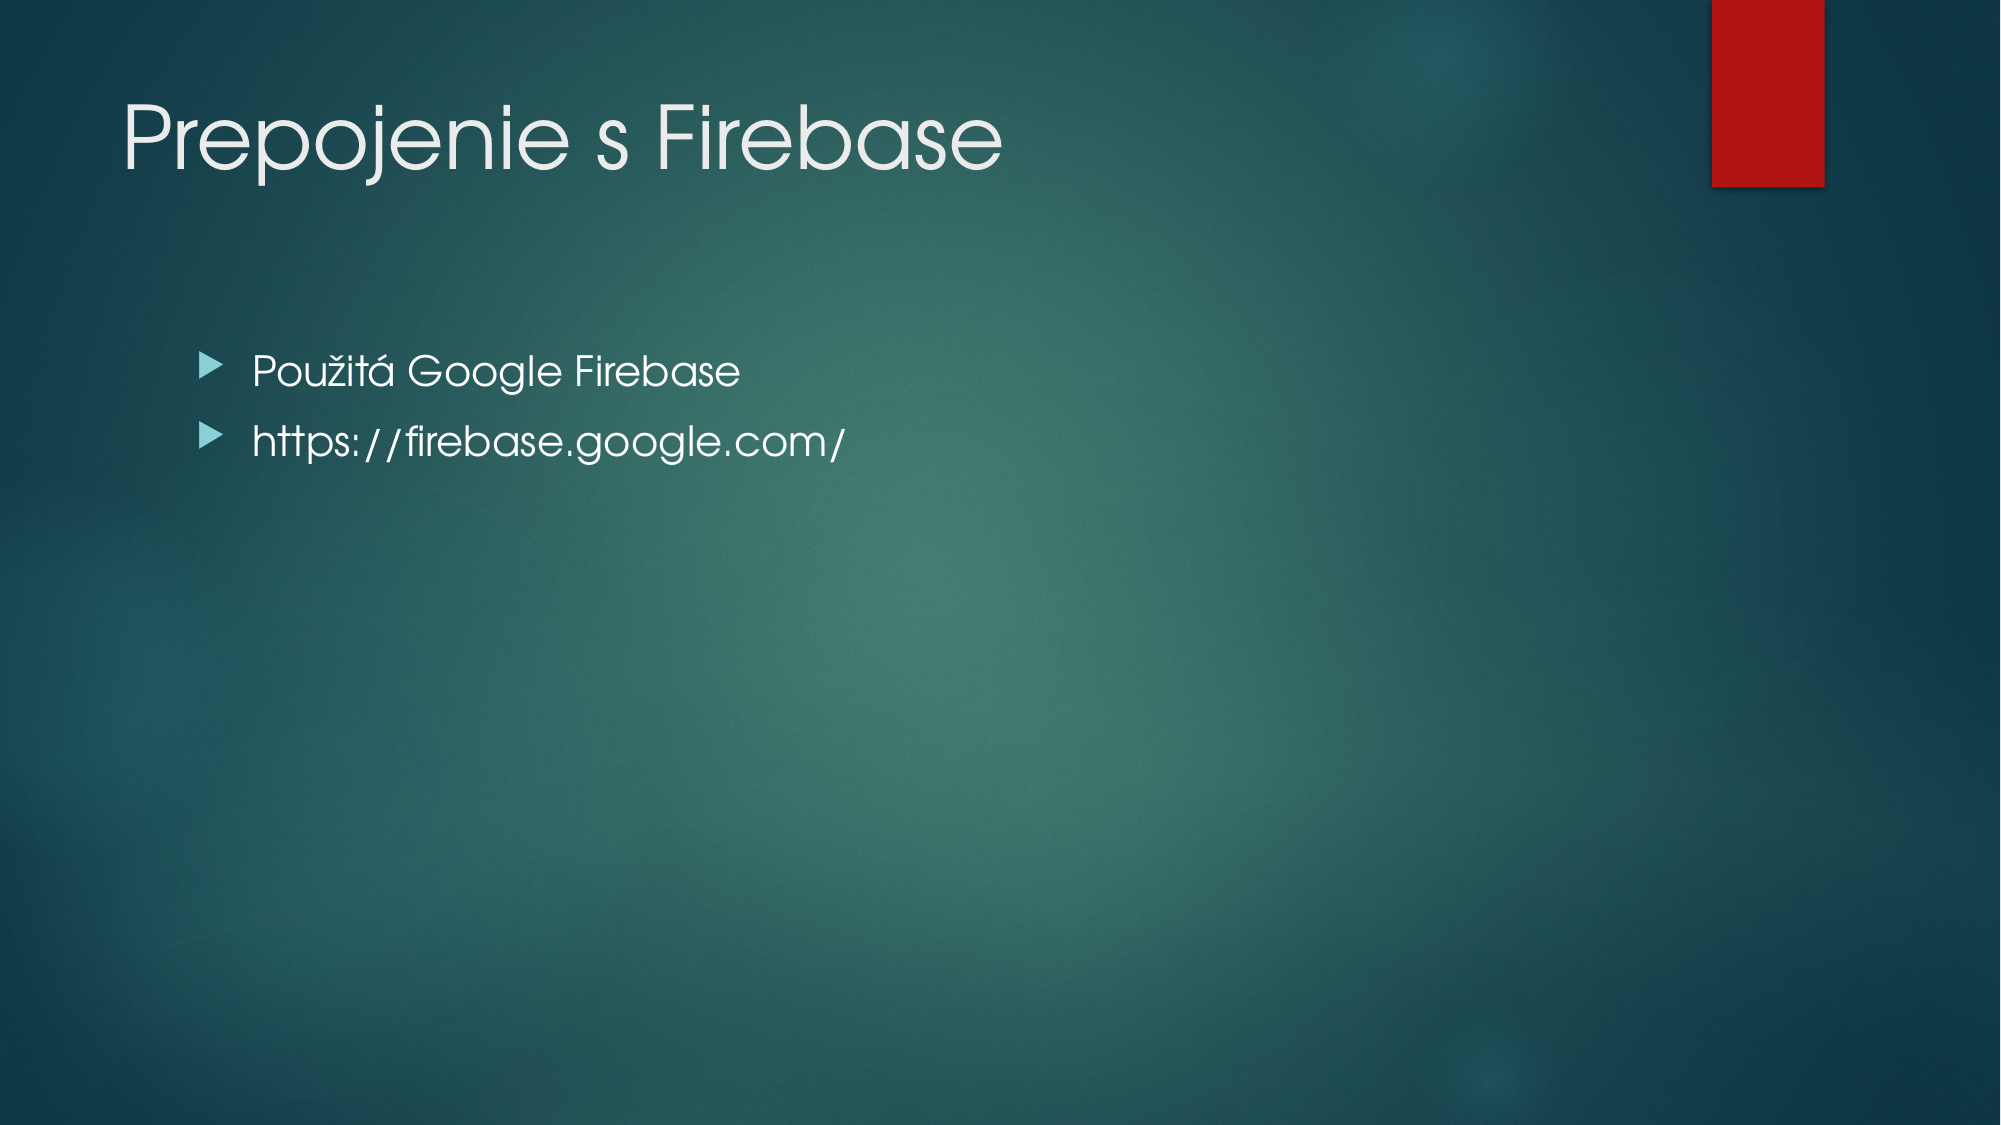

# Prepojenie s Firebase
Použitá Google Firebase
https://firebase.google.com/